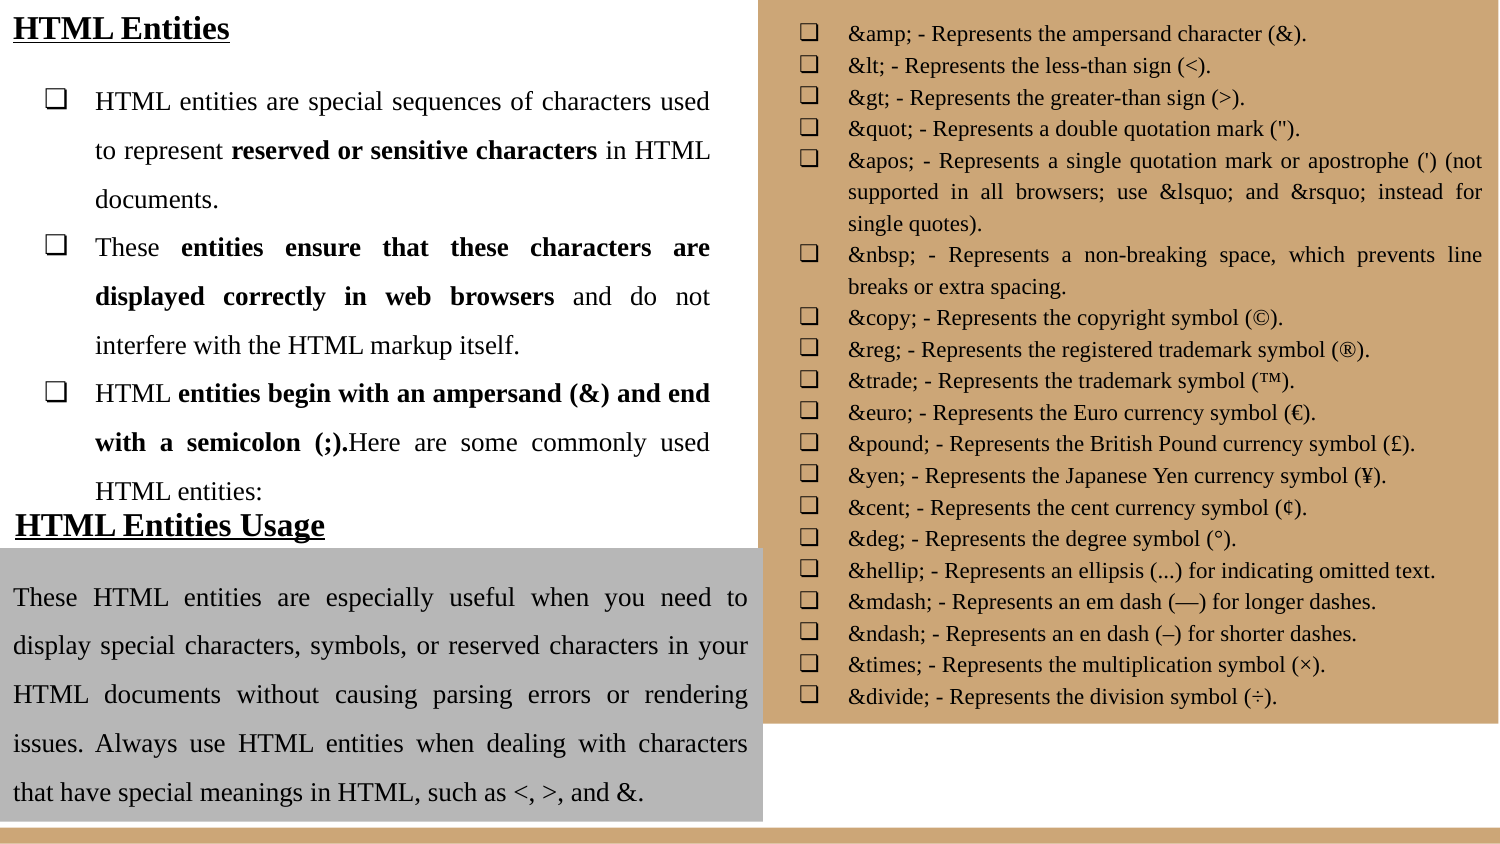

&amp; - Represents the ampersand character (&).
&lt; - Represents the less-than sign (<).
&gt; - Represents the greater-than sign (>).
&quot; - Represents a double quotation mark (").
&apos; - Represents a single quotation mark or apostrophe (') (not supported in all browsers; use &lsquo; and &rsquo; instead for single quotes).
&nbsp; - Represents a non-breaking space, which prevents line breaks or extra spacing.
&copy; - Represents the copyright symbol (©).
&reg; - Represents the registered trademark symbol (®).
&trade; - Represents the trademark symbol (™).
&euro; - Represents the Euro currency symbol (€).
&pound; - Represents the British Pound currency symbol (£).
&yen; - Represents the Japanese Yen currency symbol (¥).
&cent; - Represents the cent currency symbol (¢).
&deg; - Represents the degree symbol (°).
&hellip; - Represents an ellipsis (...) for indicating omitted text.
&mdash; - Represents an em dash (—) for longer dashes.
&ndash; - Represents an en dash (–) for shorter dashes.
&times; - Represents the multiplication symbol (×).
&divide; - Represents the division symbol (÷).
HTML Entities
HTML entities are special sequences of characters used to represent reserved or sensitive characters in HTML documents.
These entities ensure that these characters are displayed correctly in web browsers and do not interfere with the HTML markup itself.
HTML entities begin with an ampersand (&) and end with a semicolon (;).Here are some commonly used HTML entities:
HTML Entities Usage
These HTML entities are especially useful when you need to display special characters, symbols, or reserved characters in your HTML documents without causing parsing errors or rendering issues. Always use HTML entities when dealing with characters that have special meanings in HTML, such as <, >, and &.